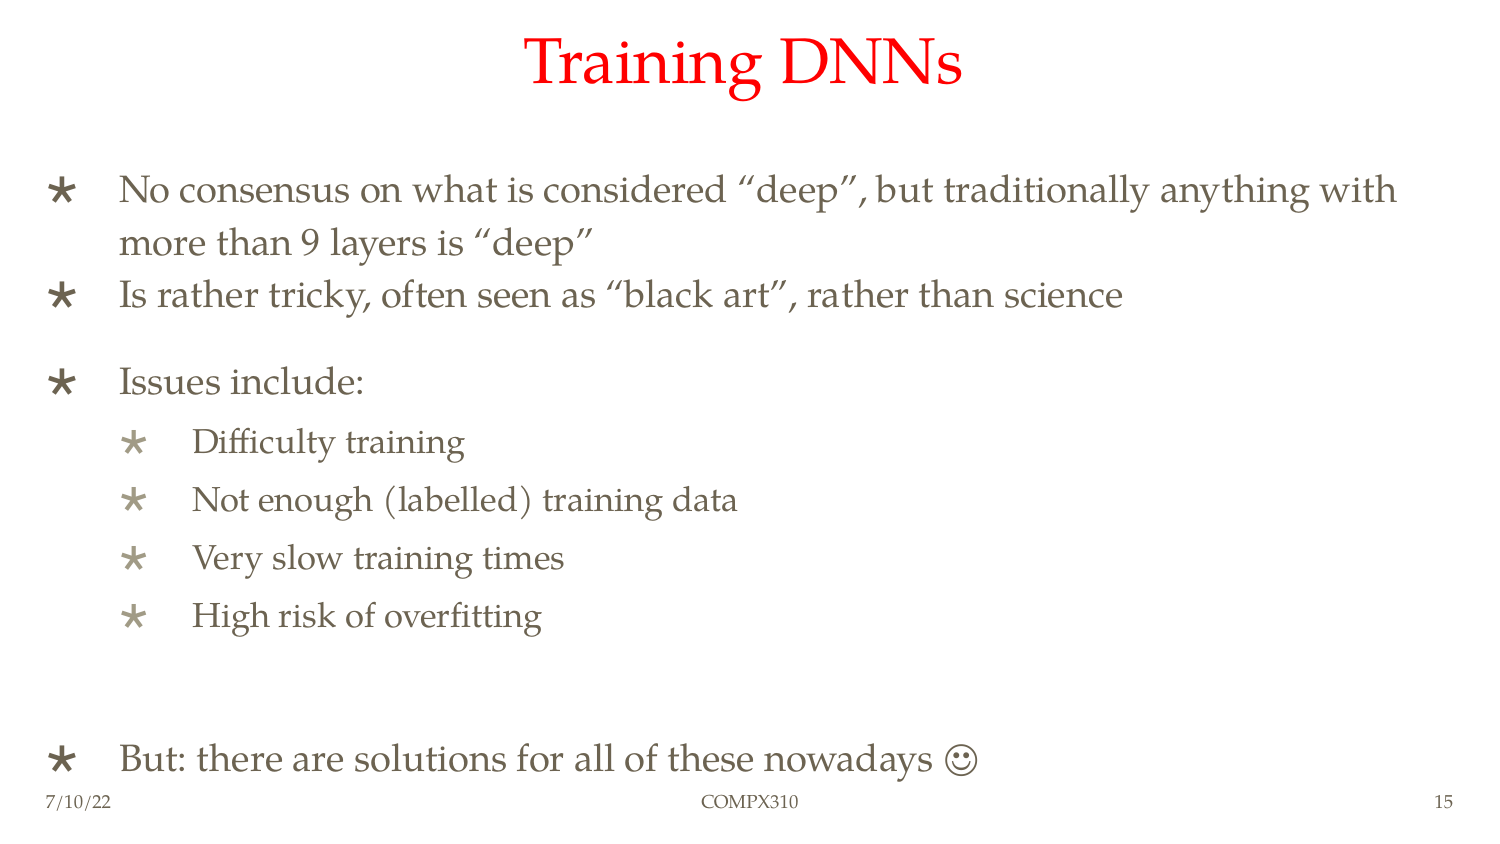

# Training DNNs
No consensus on what is considered “deep”, but traditionally anything with more than 9 layers is “deep”
Is rather tricky, often seen as “black art”, rather than science
Issues include:
Difficulty training
Not enough (labelled) training data
Very slow training times
High risk of overfitting

But: there are solutions for all of these nowadays ☺
7/10/22
COMPX310
15